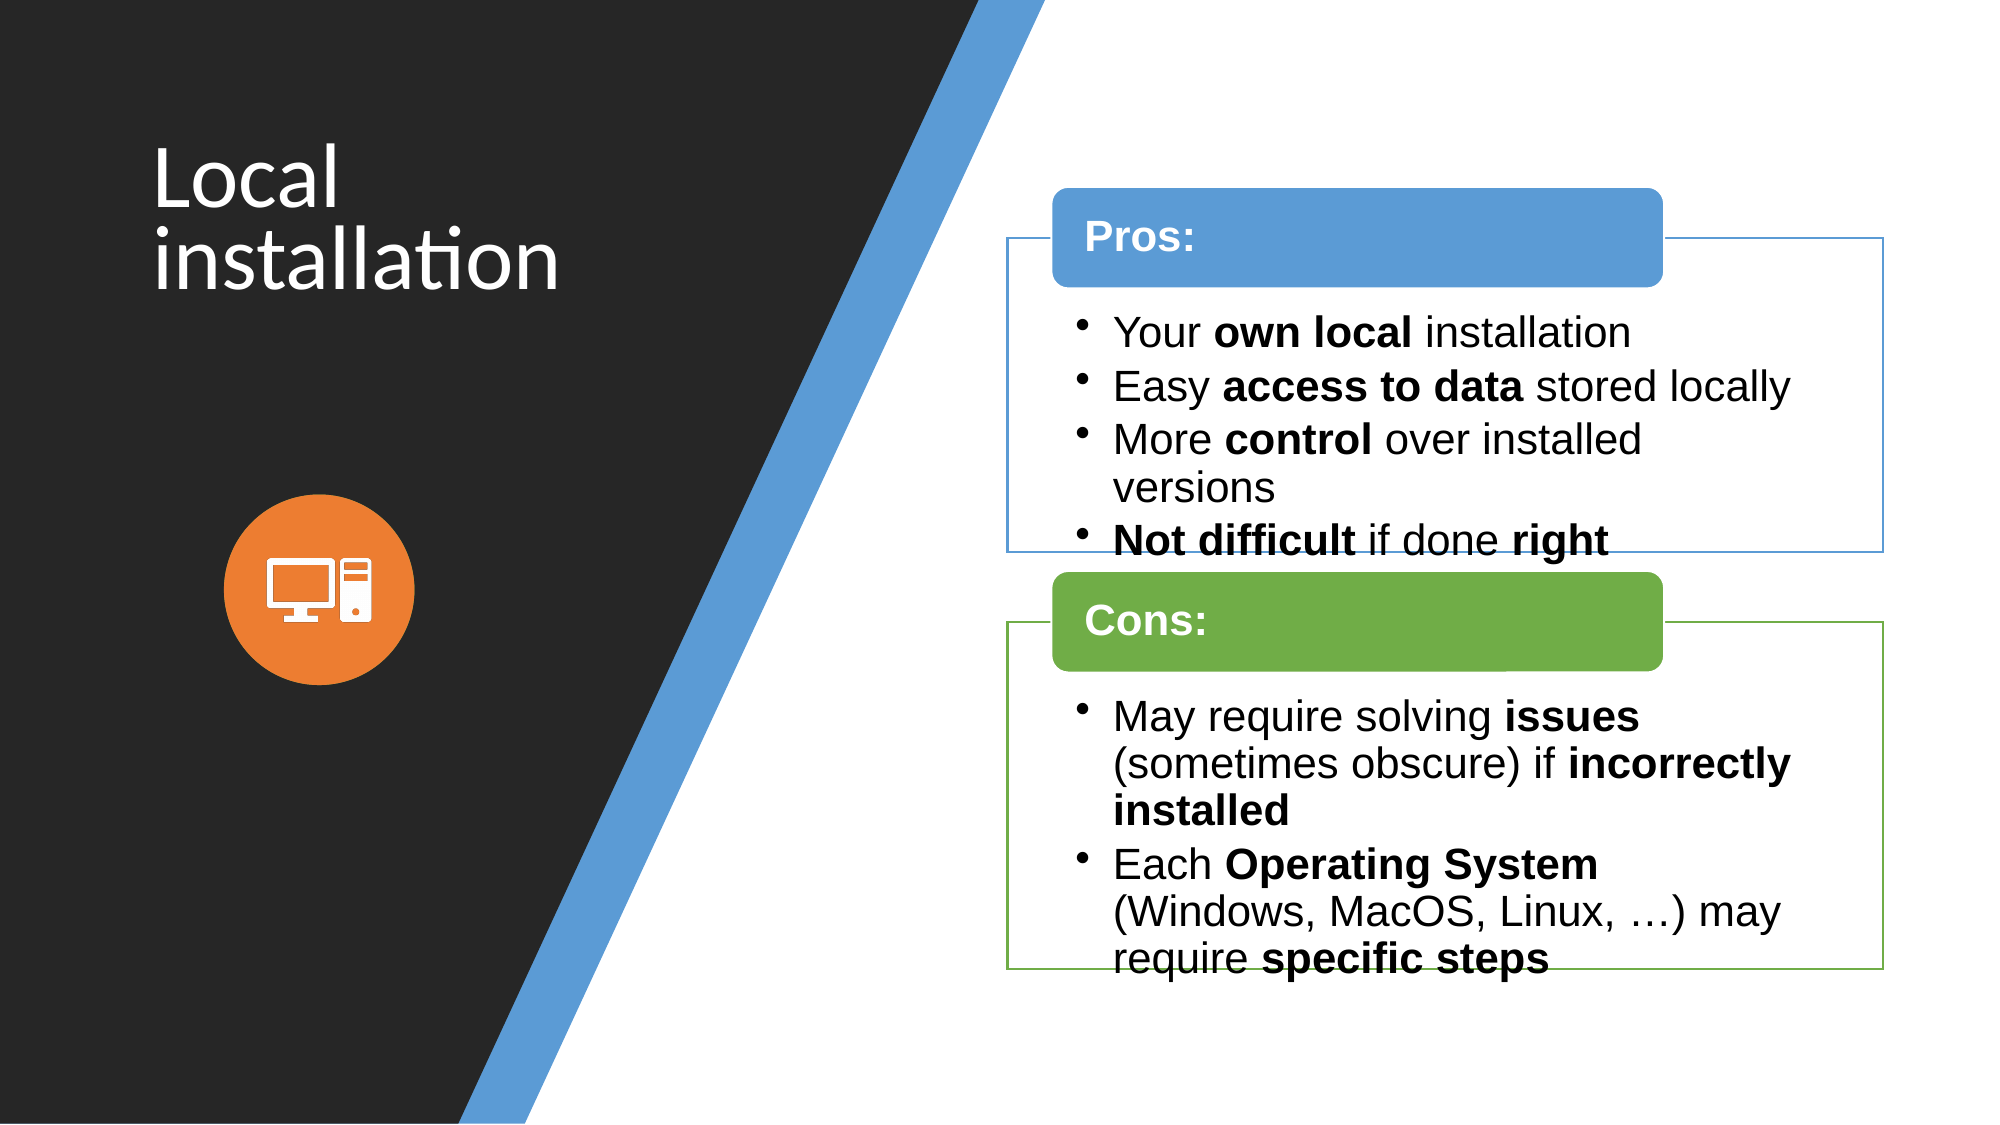

Local installation
Your own local installation
Easy access to data stored locally
More control over installed versions
Not difficult if done right
Pros:
May require solving issues (sometimes obscure) if incorrectly installed
Each Operating System (Windows, MacOS, Linux, …) may require specific steps
Cons: